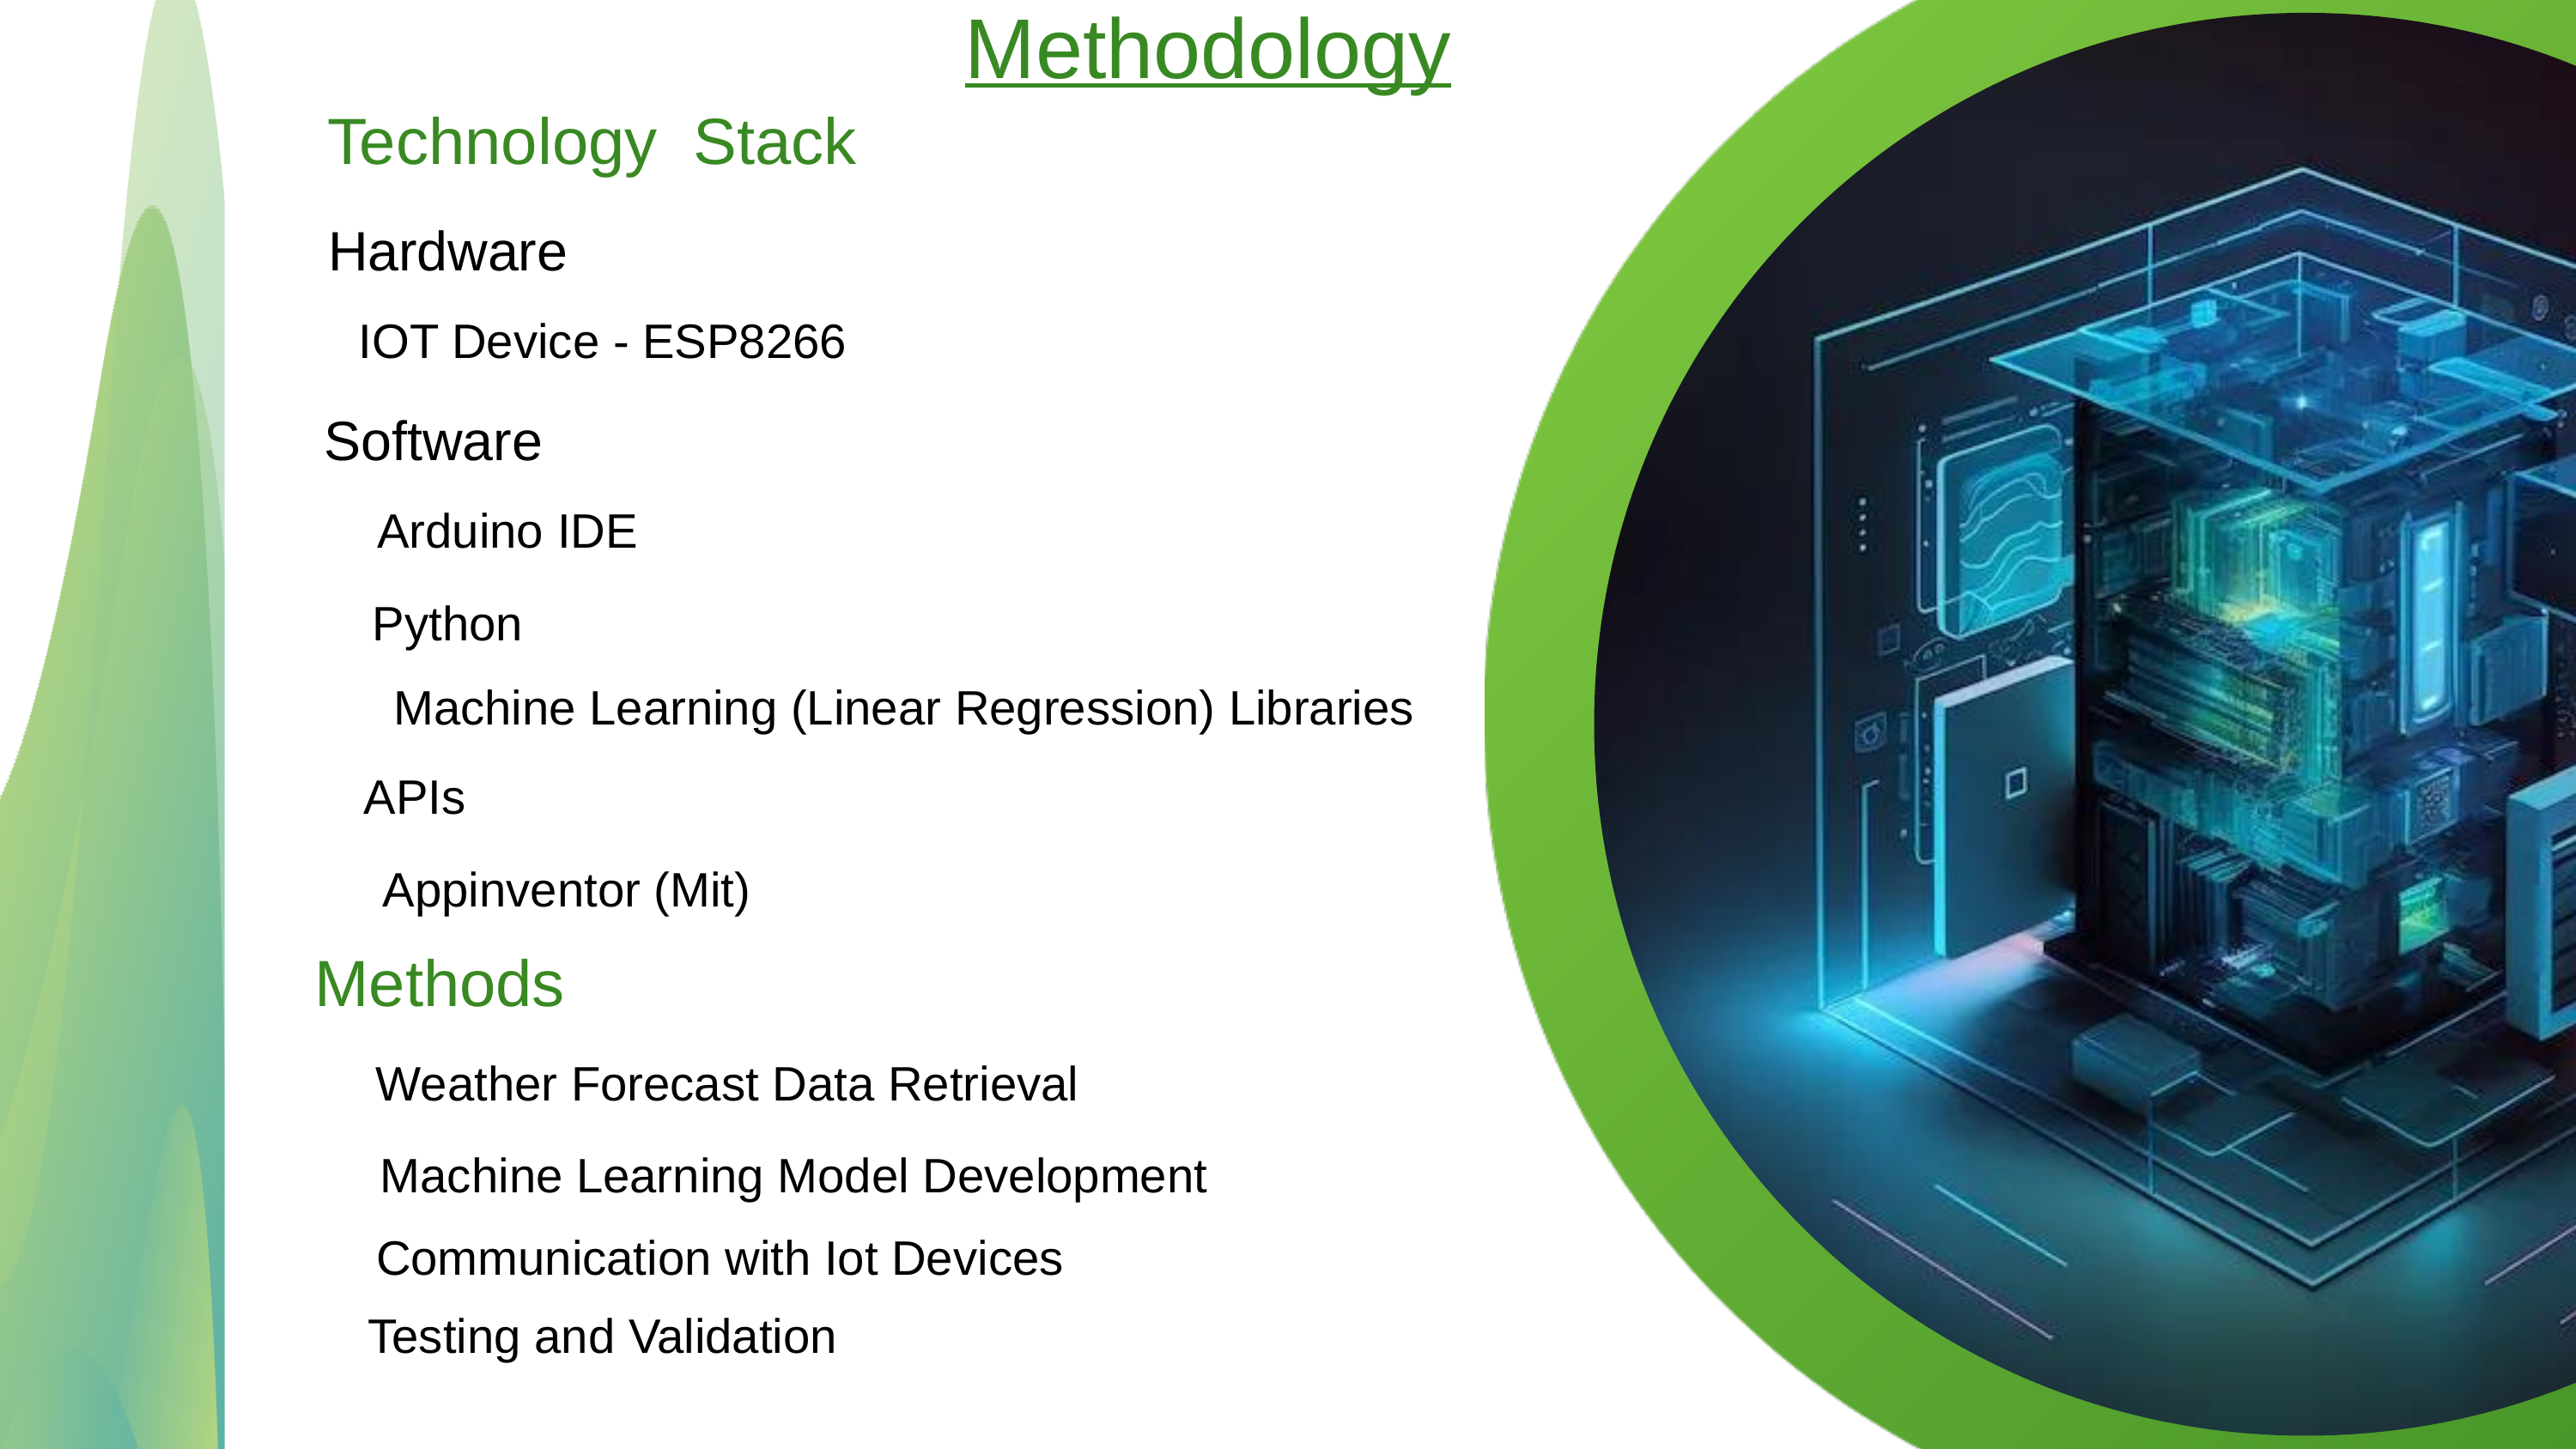

Methodology

Technology  Stack
Hardware
IOT Device - ESP8266
Software
Arduino IDE
Python
Machine Learning (Linear Regression) Libraries

APIs

Appinventor (Mit)
Methods
Weather Forecast Data Retrieval
Machine Learning Model Development
Communication with Iot Devices
Testing and Validation